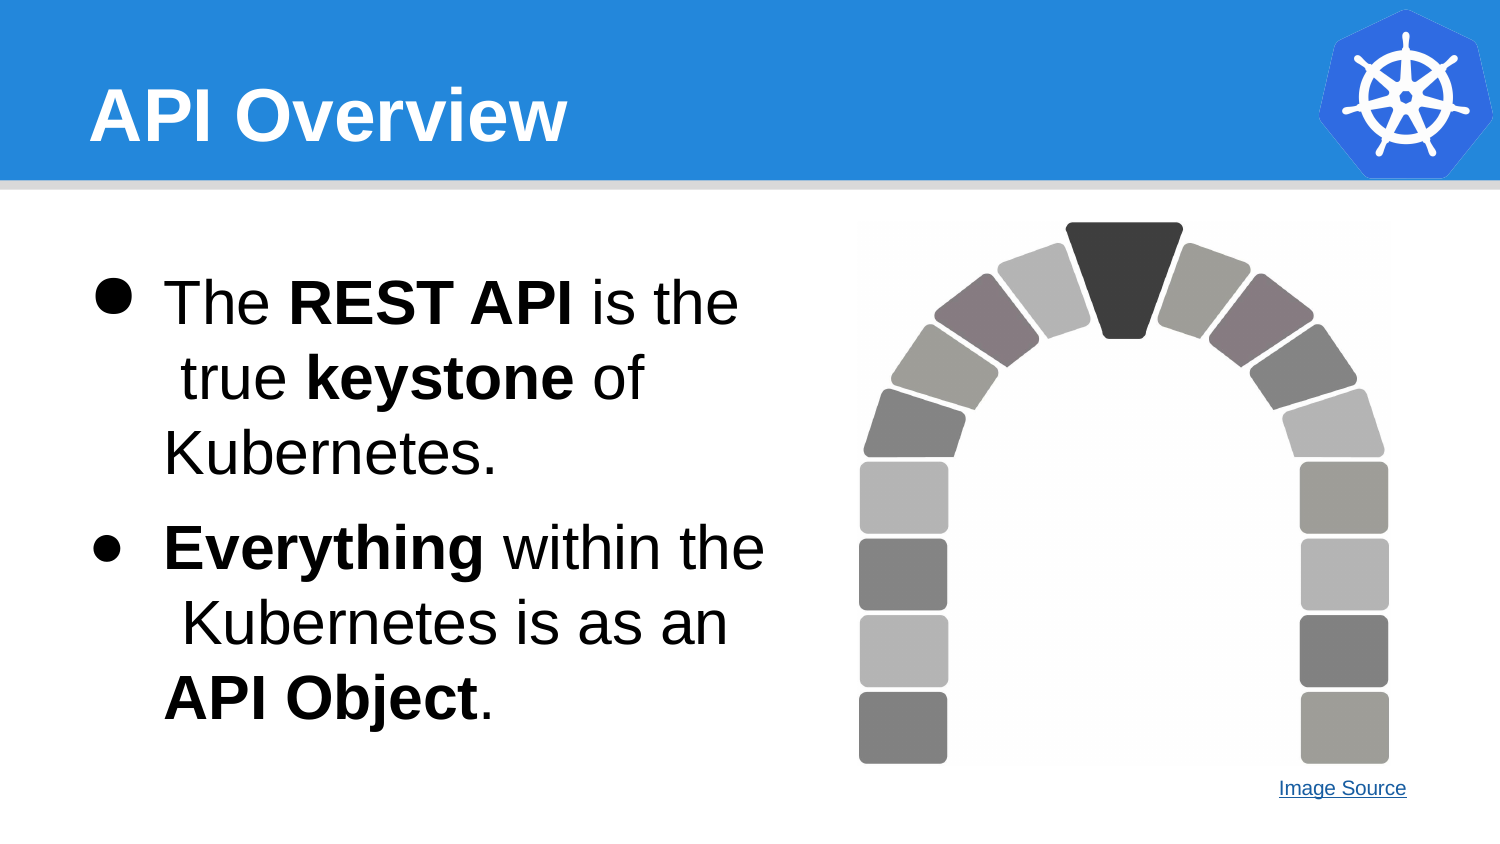

# API Overview

The REST API is the  true keystone of  Kubernetes.
Everything within the  Kubernetes is as an  API Object.
Image Source